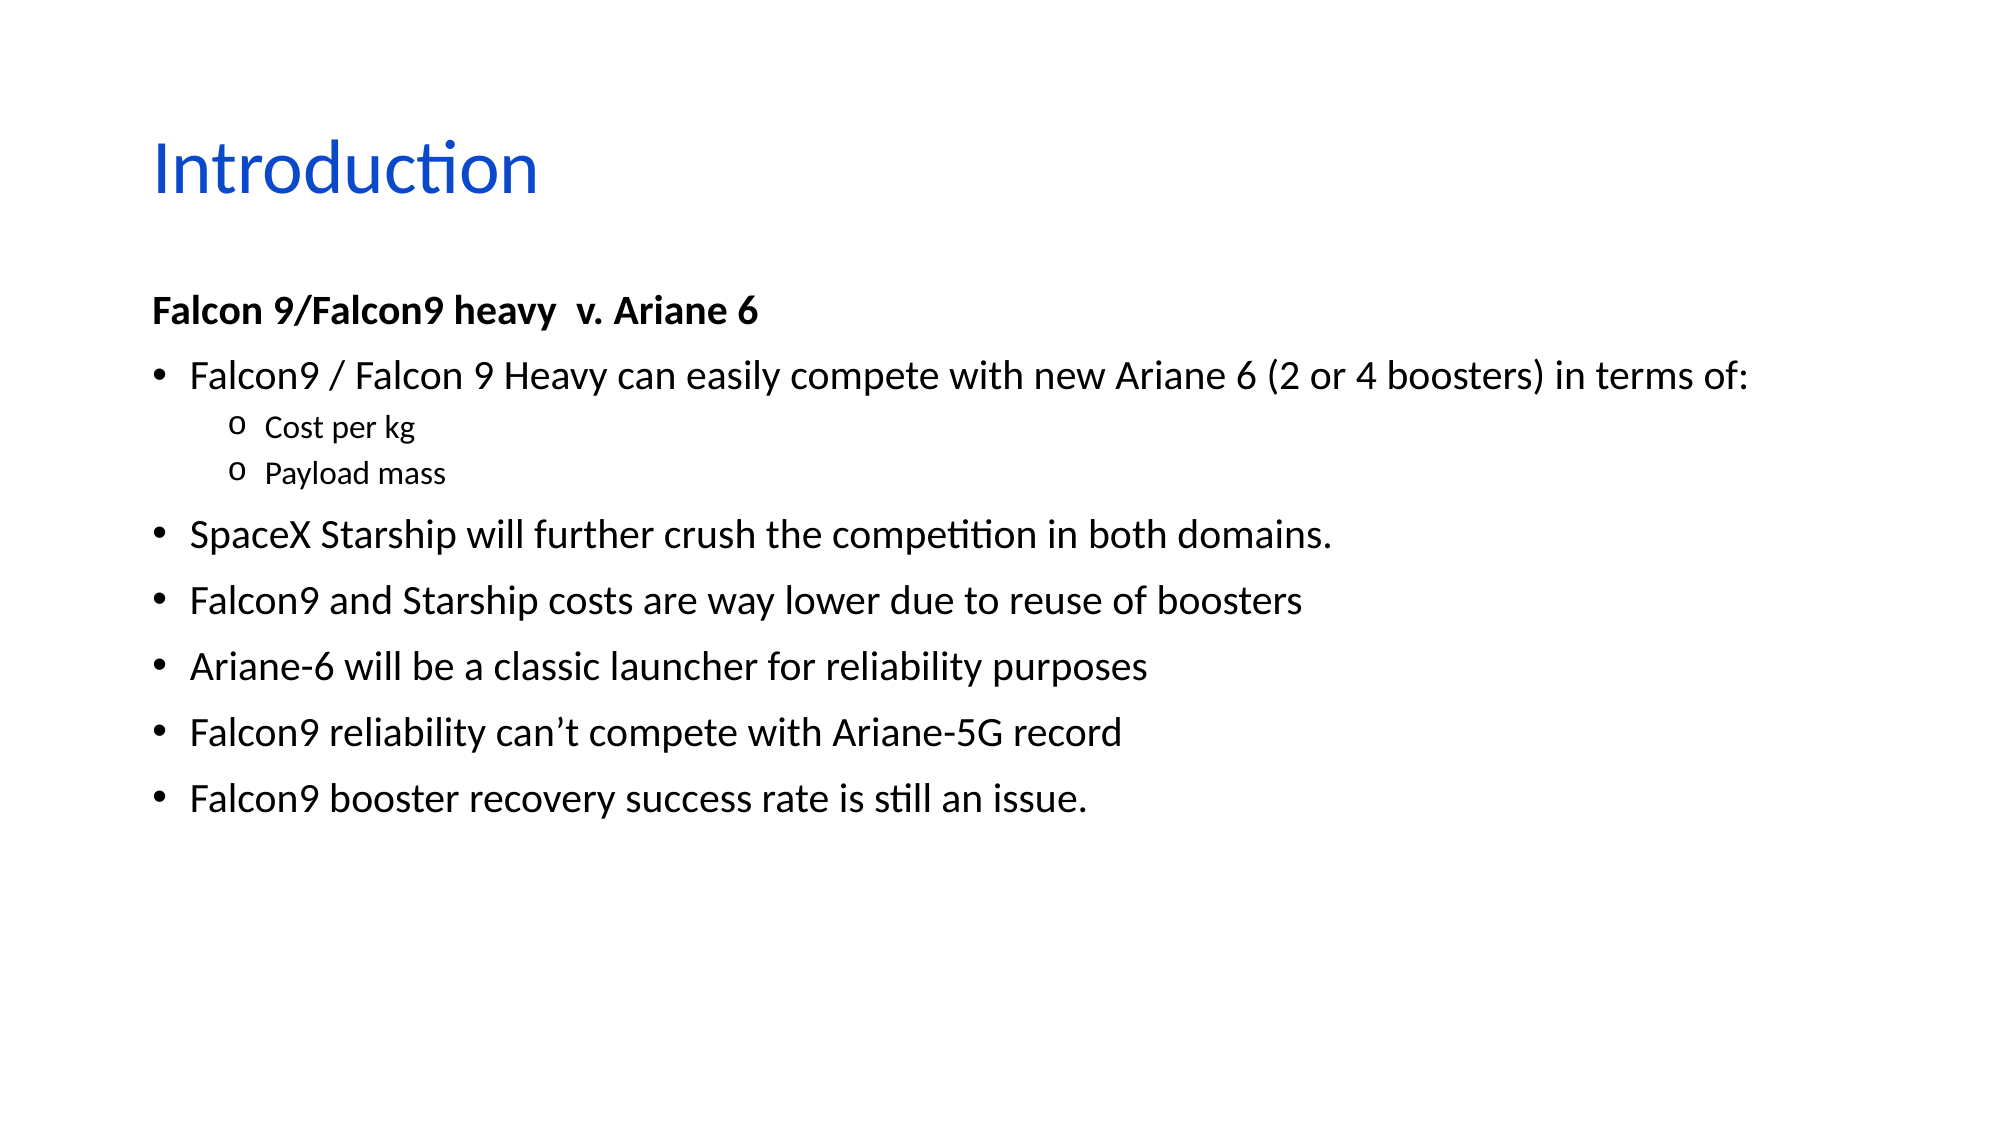

# Introduction
Falcon 9/Falcon9 heavy  v. Ariane 6
Falcon9 / Falcon 9 Heavy can easily compete with new Ariane 6 (2 or 4 boosters) in terms of:
Cost per kg
Payload mass
SpaceX Starship will further crush the competition in both domains.
Falcon9 and Starship costs are way lower due to reuse of boosters
Ariane-6 will be a classic launcher for reliability purposes
Falcon9 reliability can’t compete with Ariane-5G record
Falcon9 booster recovery success rate is still an issue.